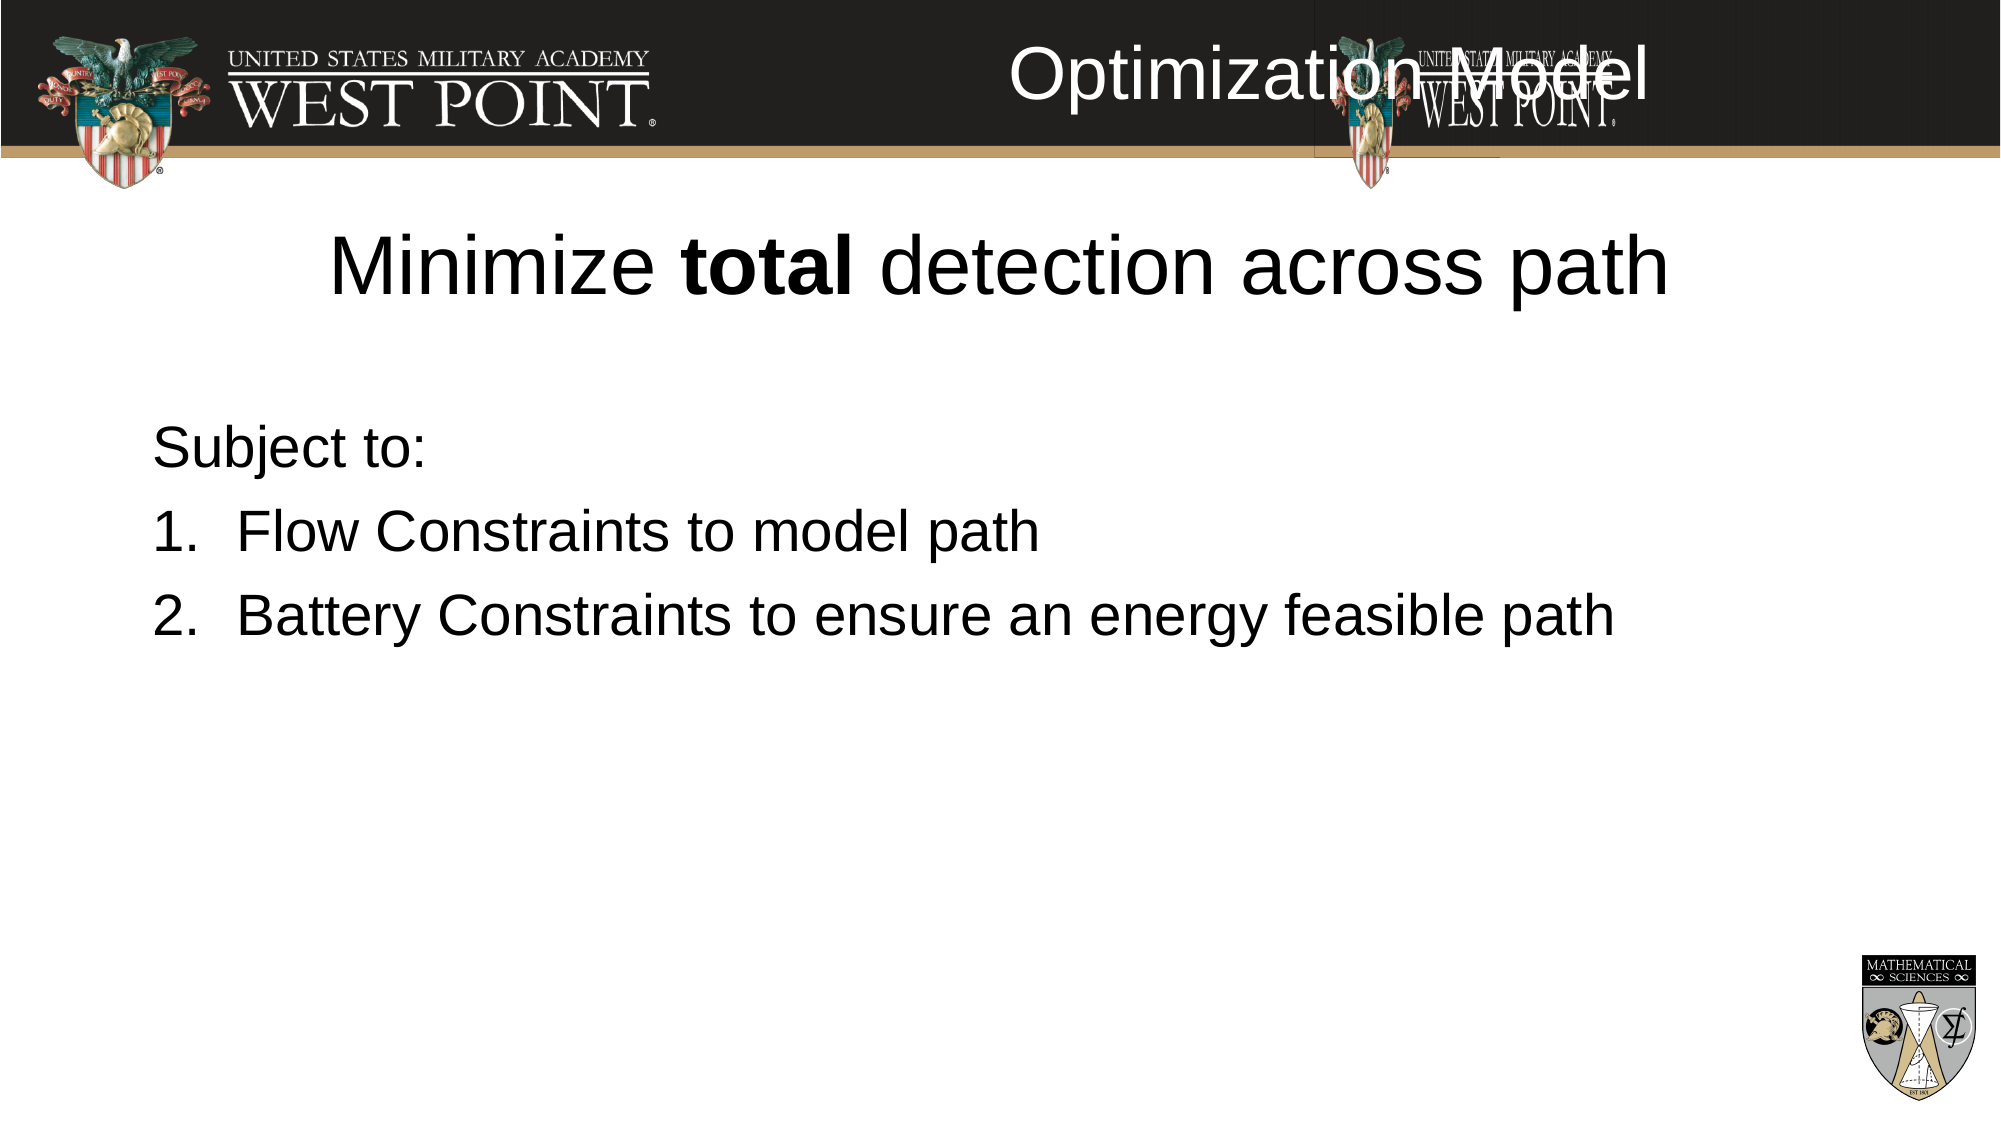

# Optimization Model
Minimize total detection across path

Subject to:
Flow Constraints to model path
Battery Constraints to ensure an energy feasible path